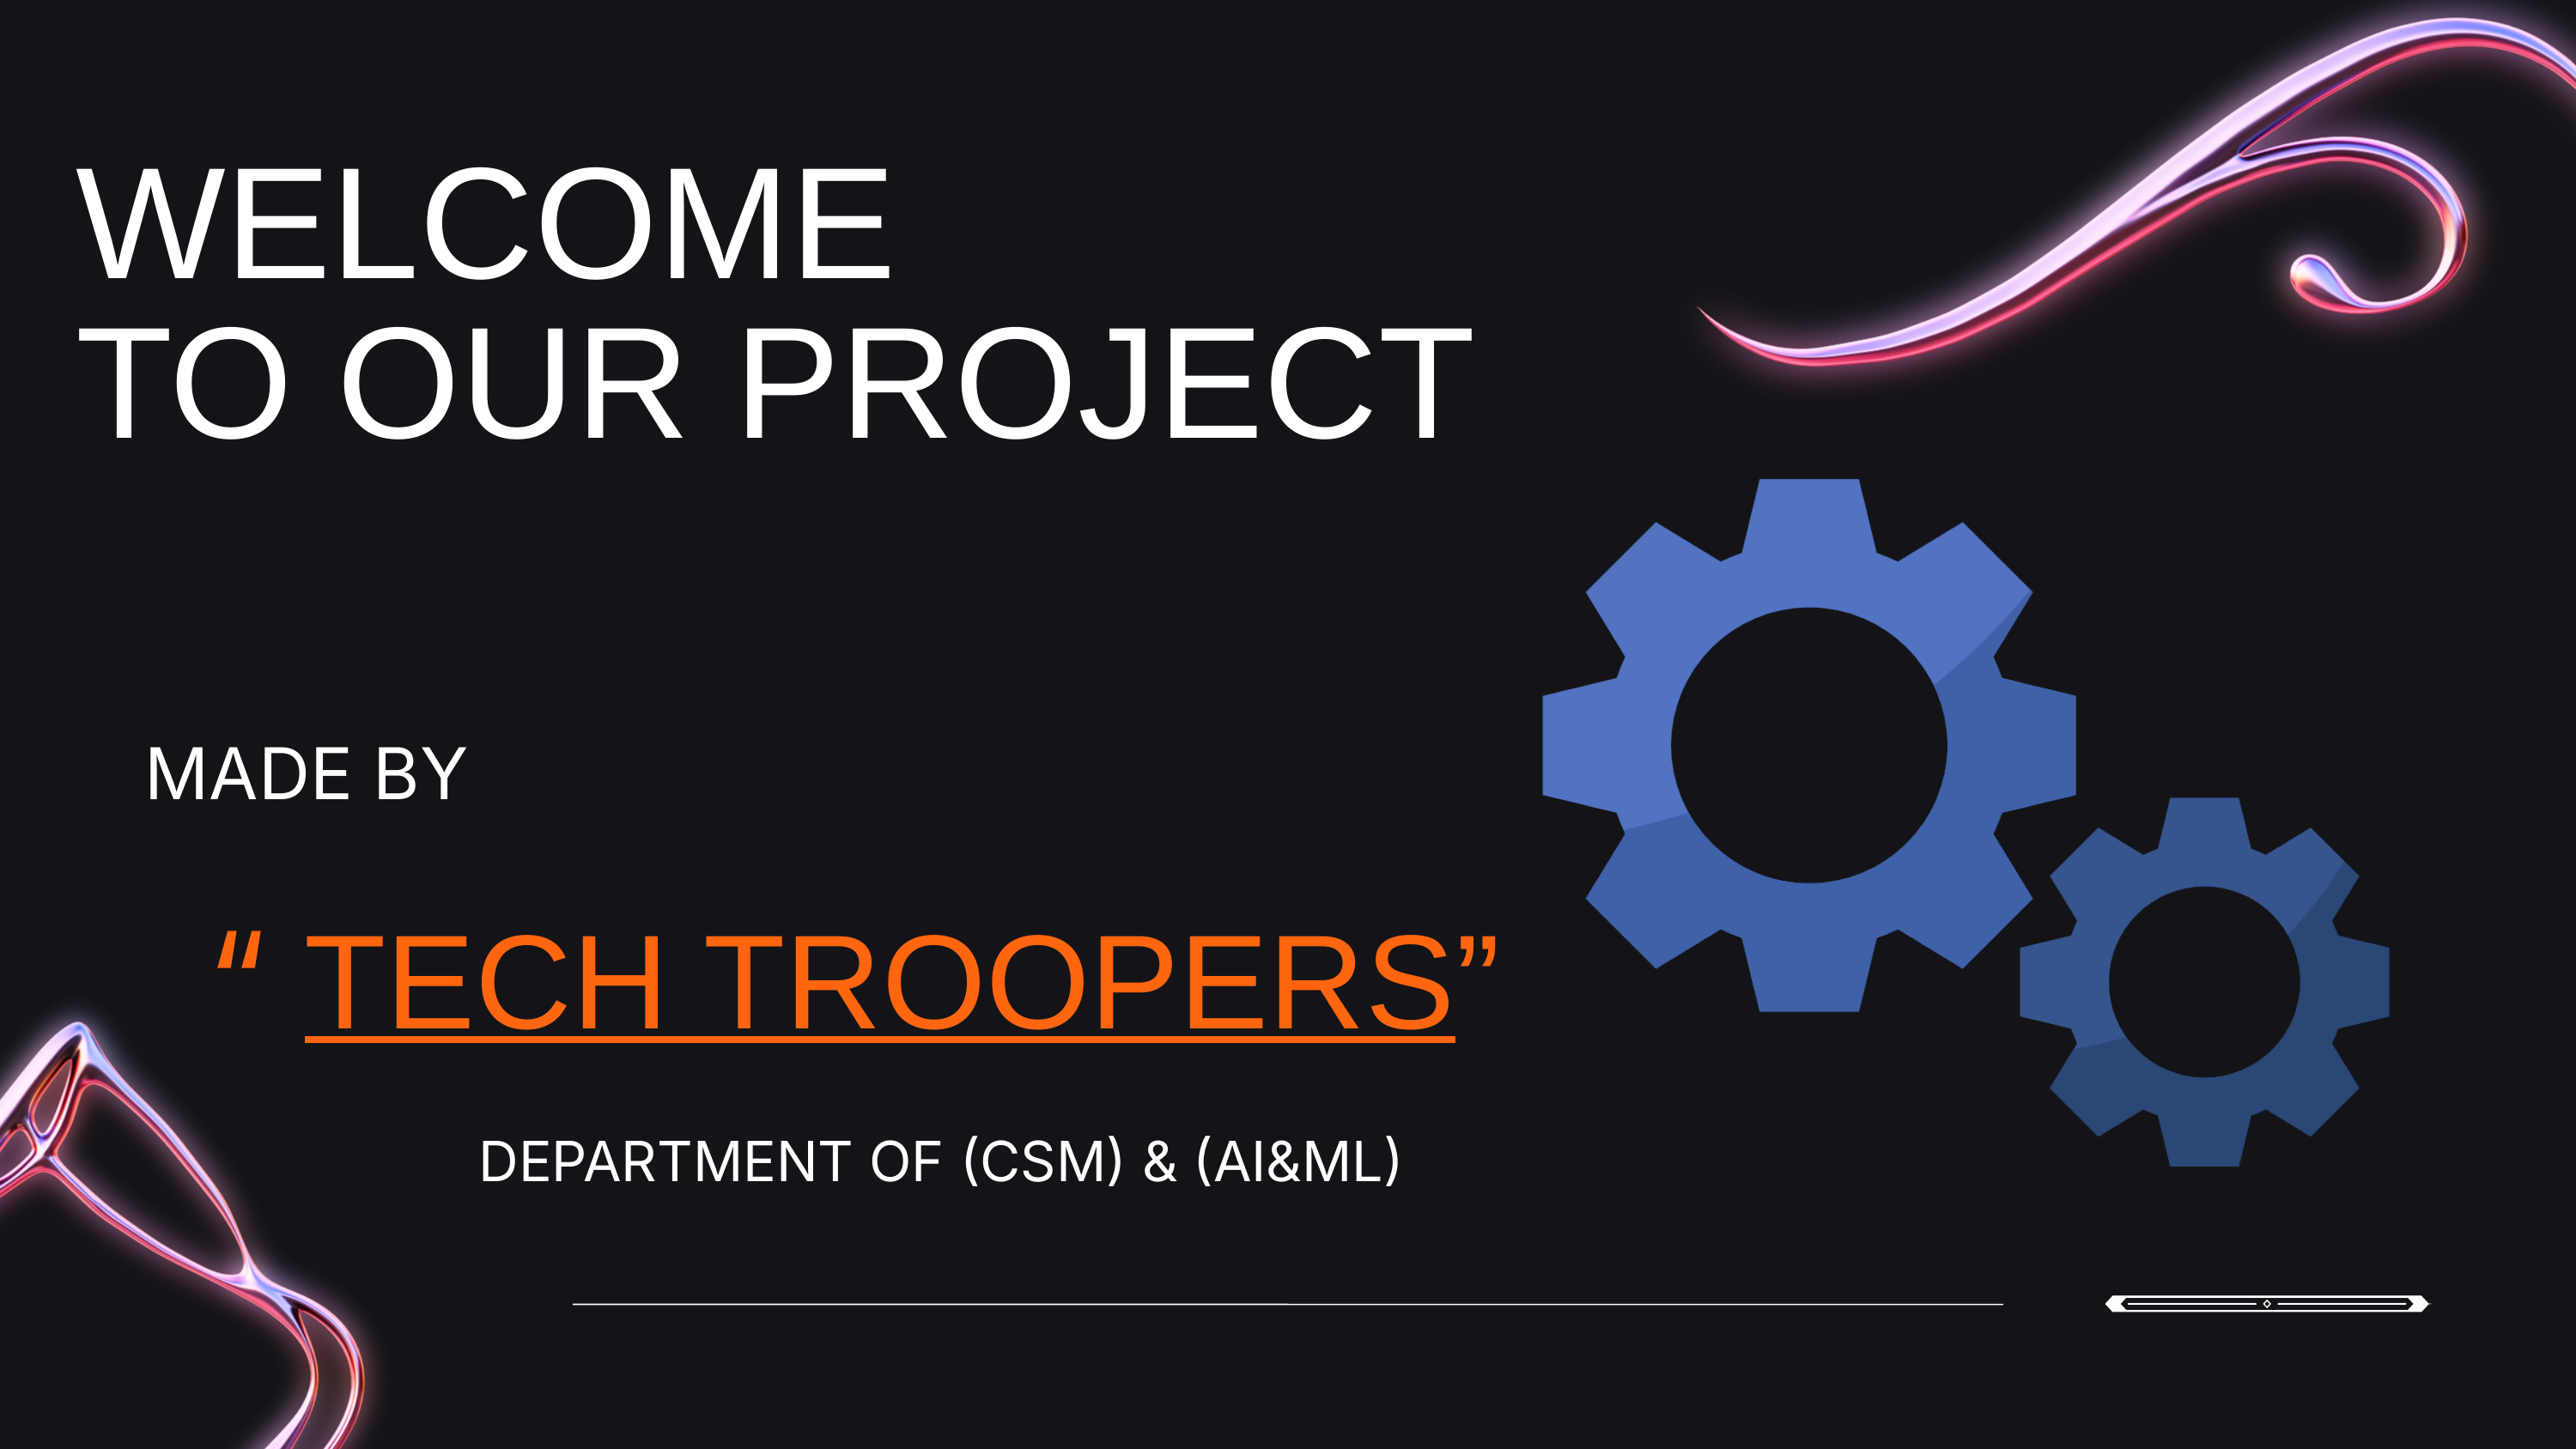

WELCOME
TO OUR PROJECT

MADE BY
“ TECH TROOPERS”

DEPARTMENT OF (CSM) & (AI&ML)